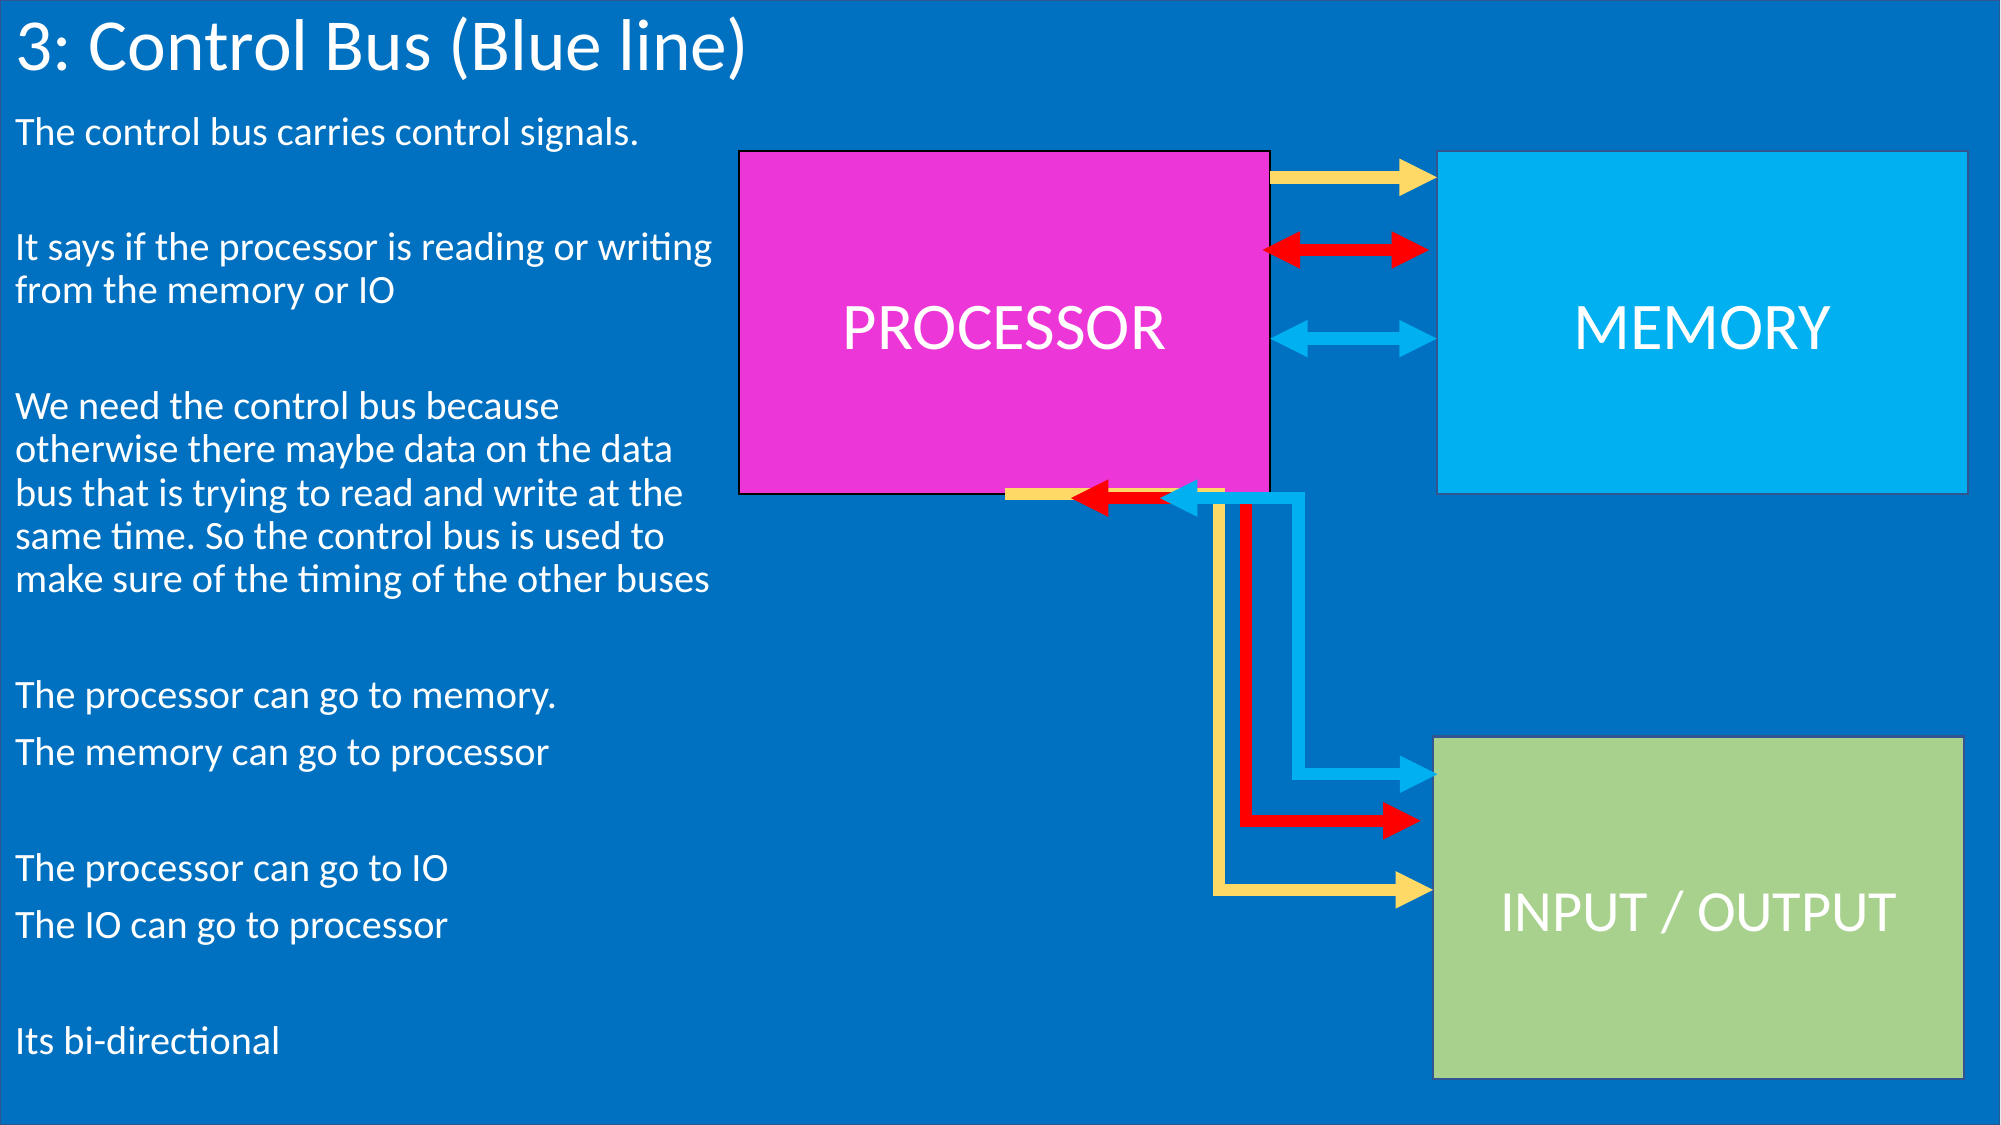

# 3: Control Bus (Blue line)
The control bus carries control signals.

It says if the processor is reading or writing from the memory or IO

We need the control bus because otherwise there maybe data on the data bus that is trying to read and write at the same time. So the control bus is used to make sure of the timing of the other buses

The processor can go to memory.
The memory can go to processor

The processor can go to IO
The IO can go to processor

Its bi-directional

MEMORY
PROCESSOR
INPUT / OUTPUT